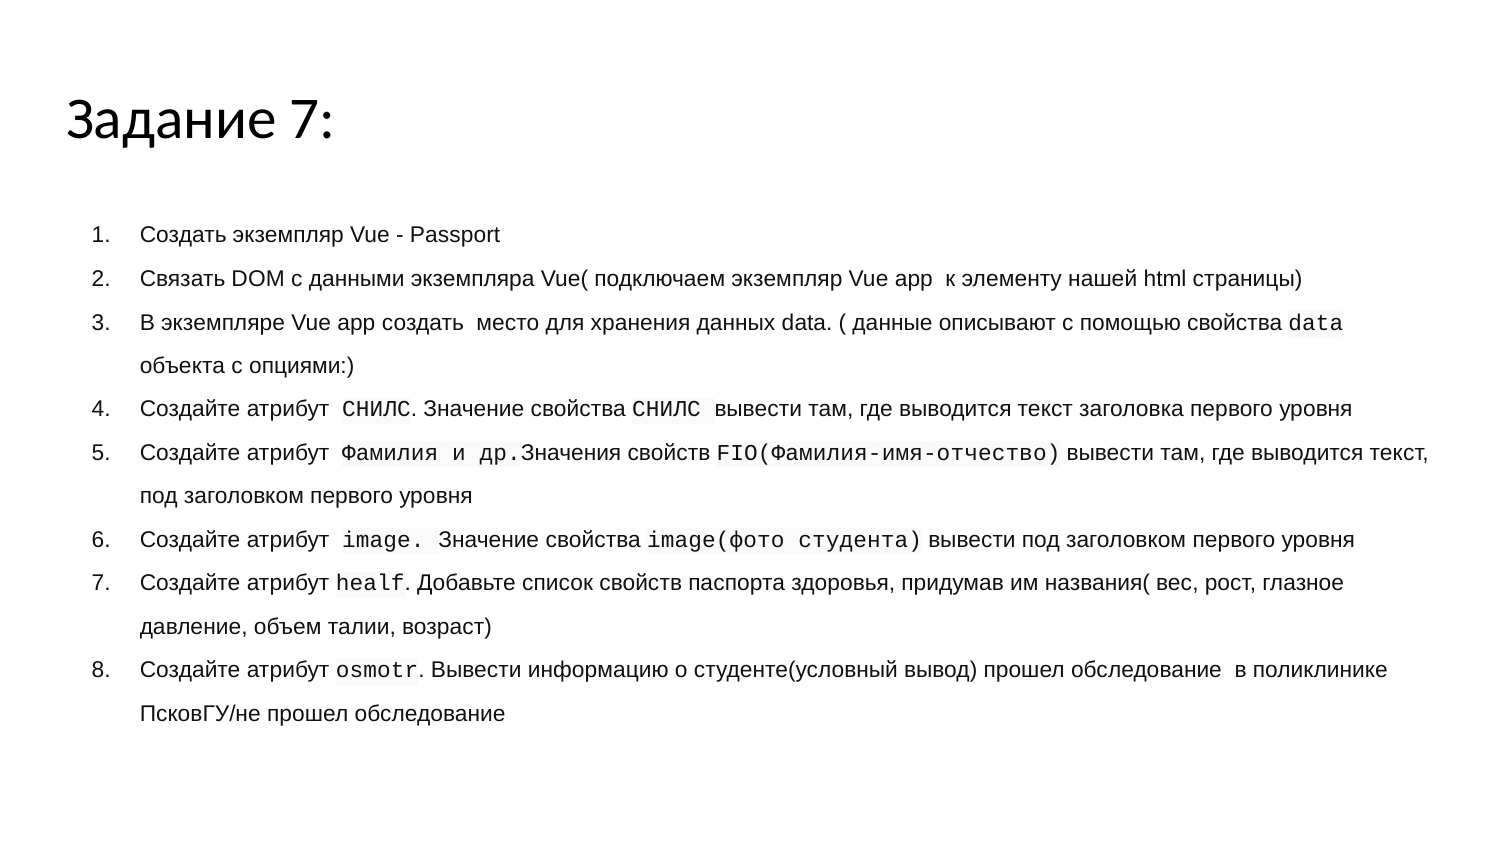

# Задание 7:
Создать экземпляр Vue - Passport
Связать DOM с данными экземпляра Vue( подключаем экземпляр Vue app  к элементу нашей html страницы)
В экземпляре Vue app создать  место для хранения данных data. ( данные описывают с помощью свойства data объекта с опциями:)
Создайте атрибут  СНИЛС. Значение свойства СНИЛС вывести там, где выводится текст заголовка первого уровня
Создайте атрибут  Фамилия и др.Значения свойств FIO(Фамилия-имя-отчество) вывести там, где выводится текст, под заголовком первого уровня
Создайте атрибут  image. Значение свойства image(фото студента) вывести под заголовком первого уровня
Создайте атрибут healf. Добавьте список свойств паспорта здоровья, придумав им названия( вес, рост, глазное давление, объем талии, возраст)
Создайте атрибут osmotr. Вывести информацию о студенте(условный вывод) прошел обследование  в поликлинике ПсковГУ/не прошел обследование